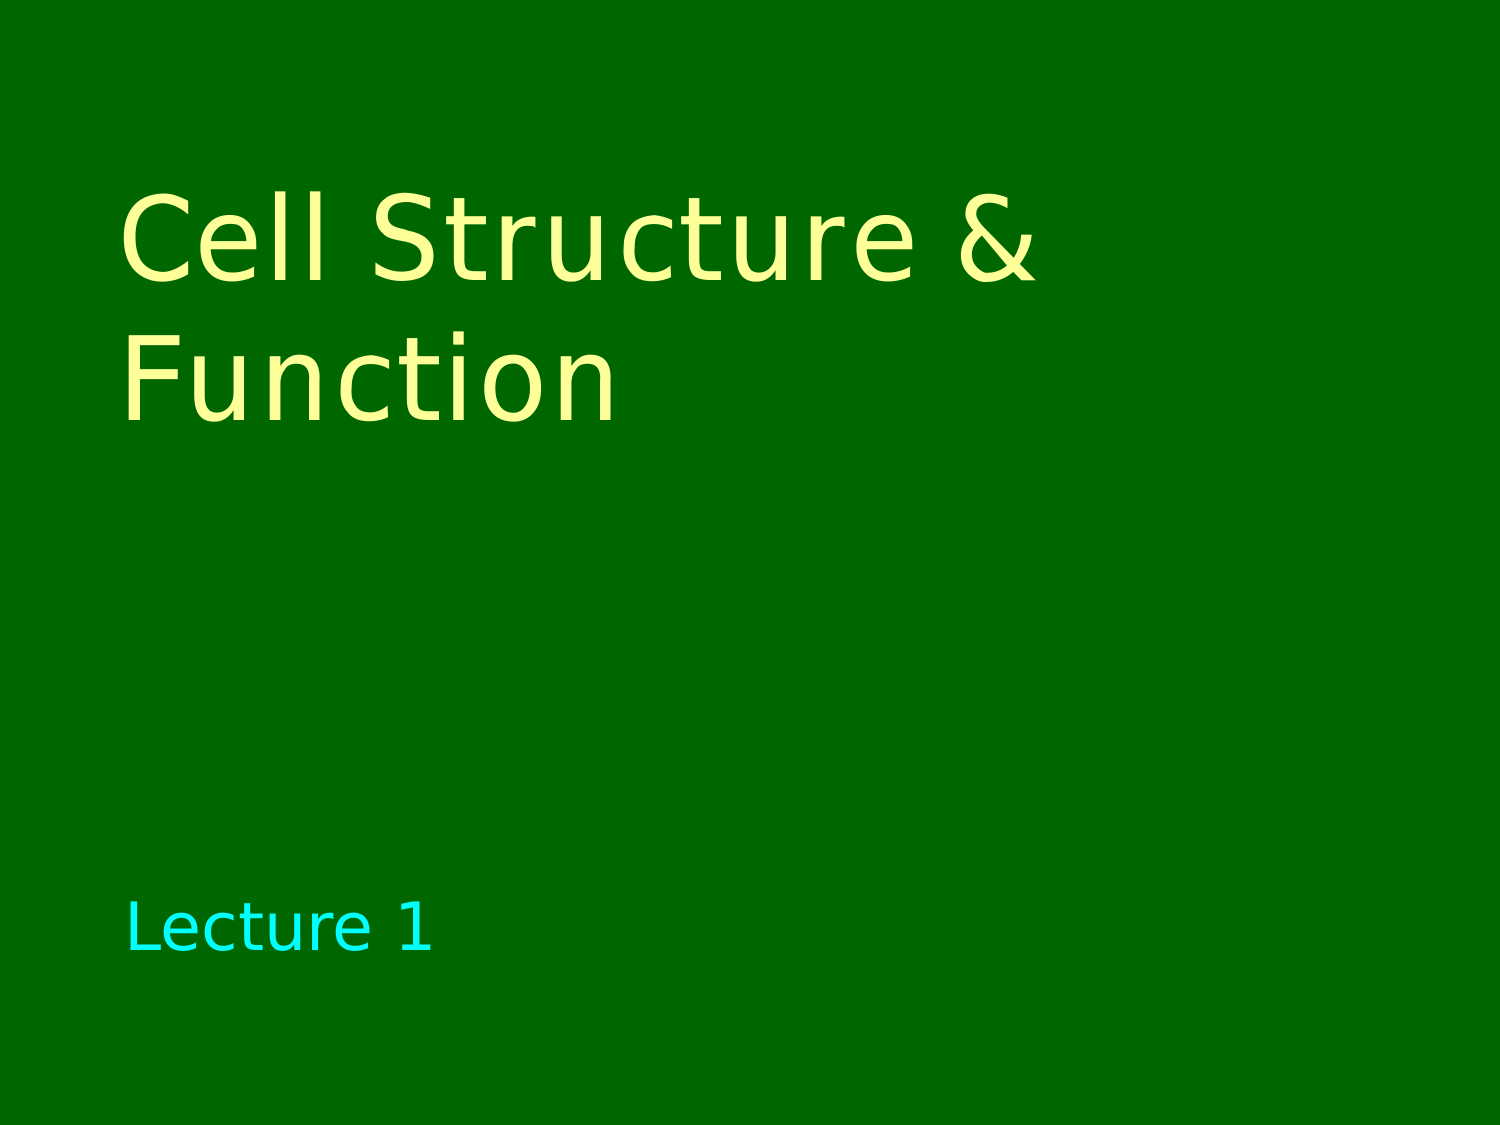

# Cell Structure & Function
Lecture 1